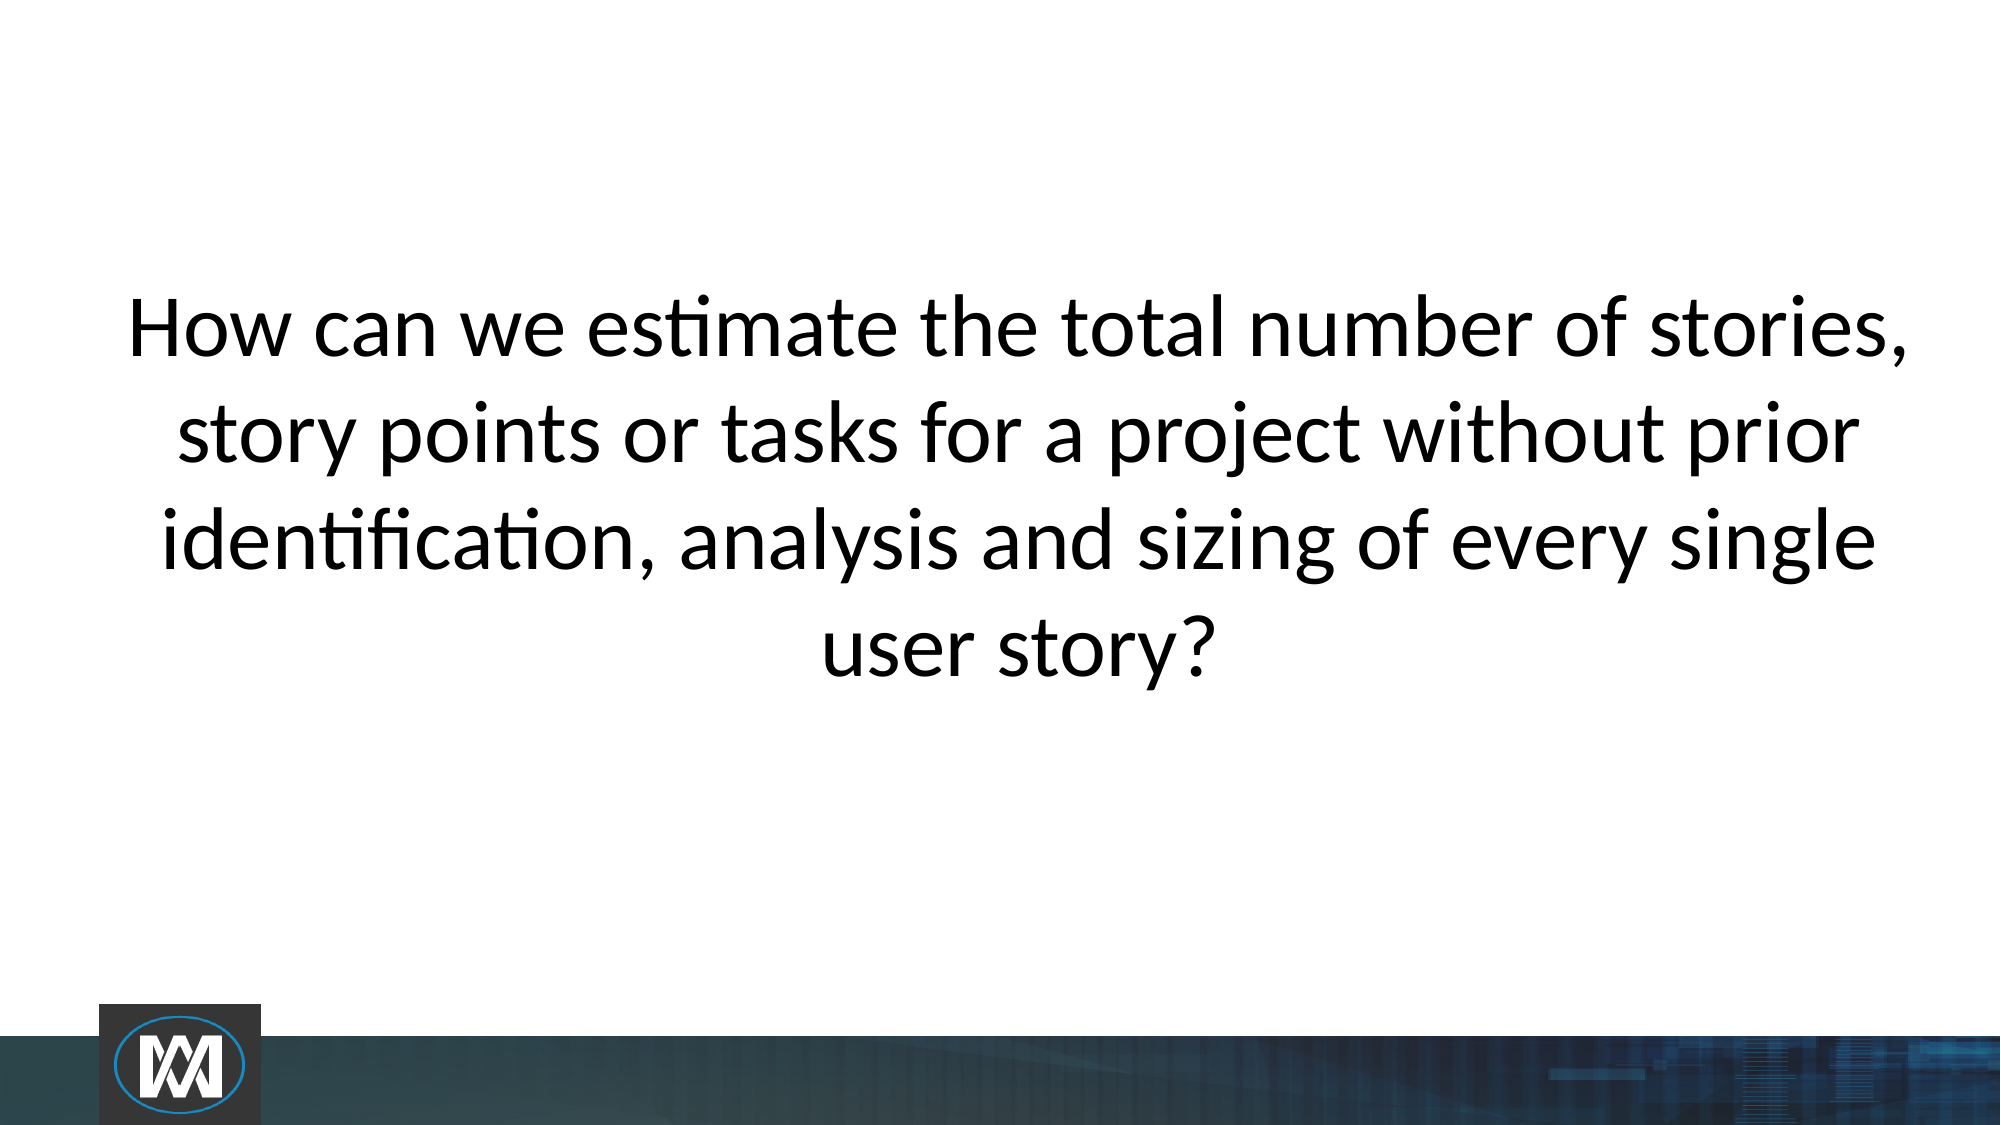

How can we estimate the total number of stories, story points or tasks for a project without prior identification, analysis and sizing of every single user story?